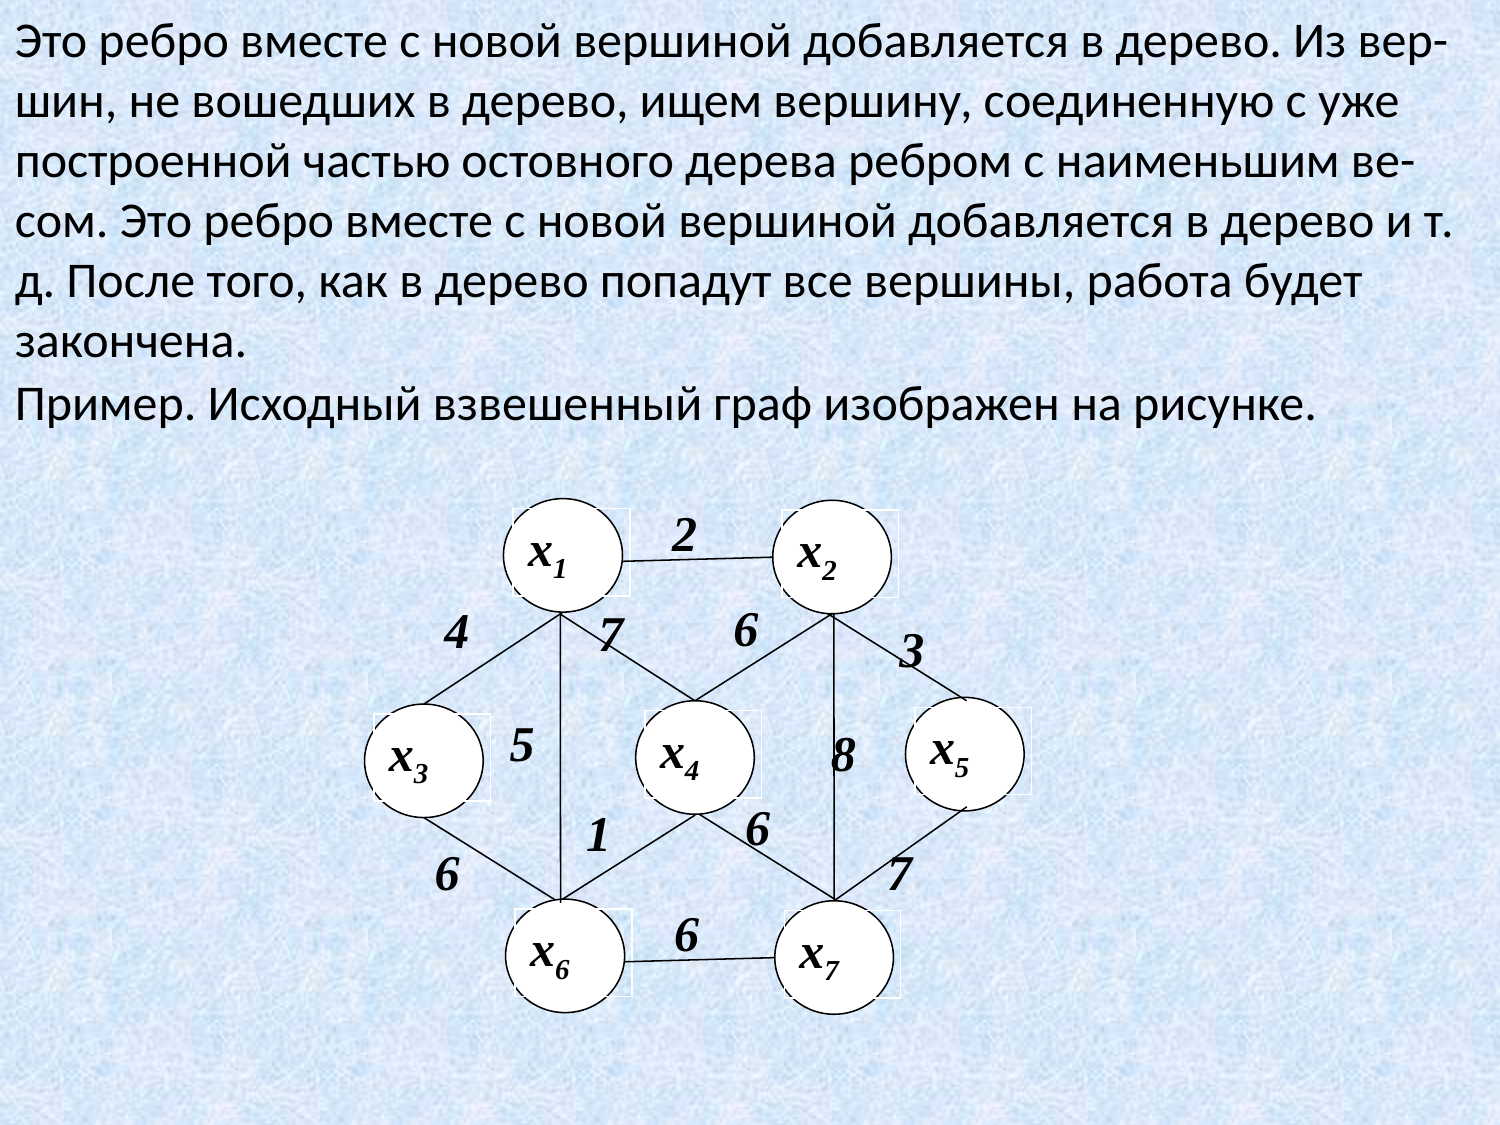

Это ребро вместе с новой вершиной добавляется в дерево. Из вер-шин, не вошедших в дерево, ищем вершину, соединенную с уже построенной частью остовного дерева ребром с наименьшим ве-сом. Это ребро вместе с новой вершиной добавляется в дерево и т. д. После того, как в дерево попадут все вершины, работа будет закончена.
Пример. Исходный взвешенный граф изображен на рисунке.

2

х1

х2
4

7

х4

х3
5

6

х6

х7
6

3

х5
8

6

1

7

6